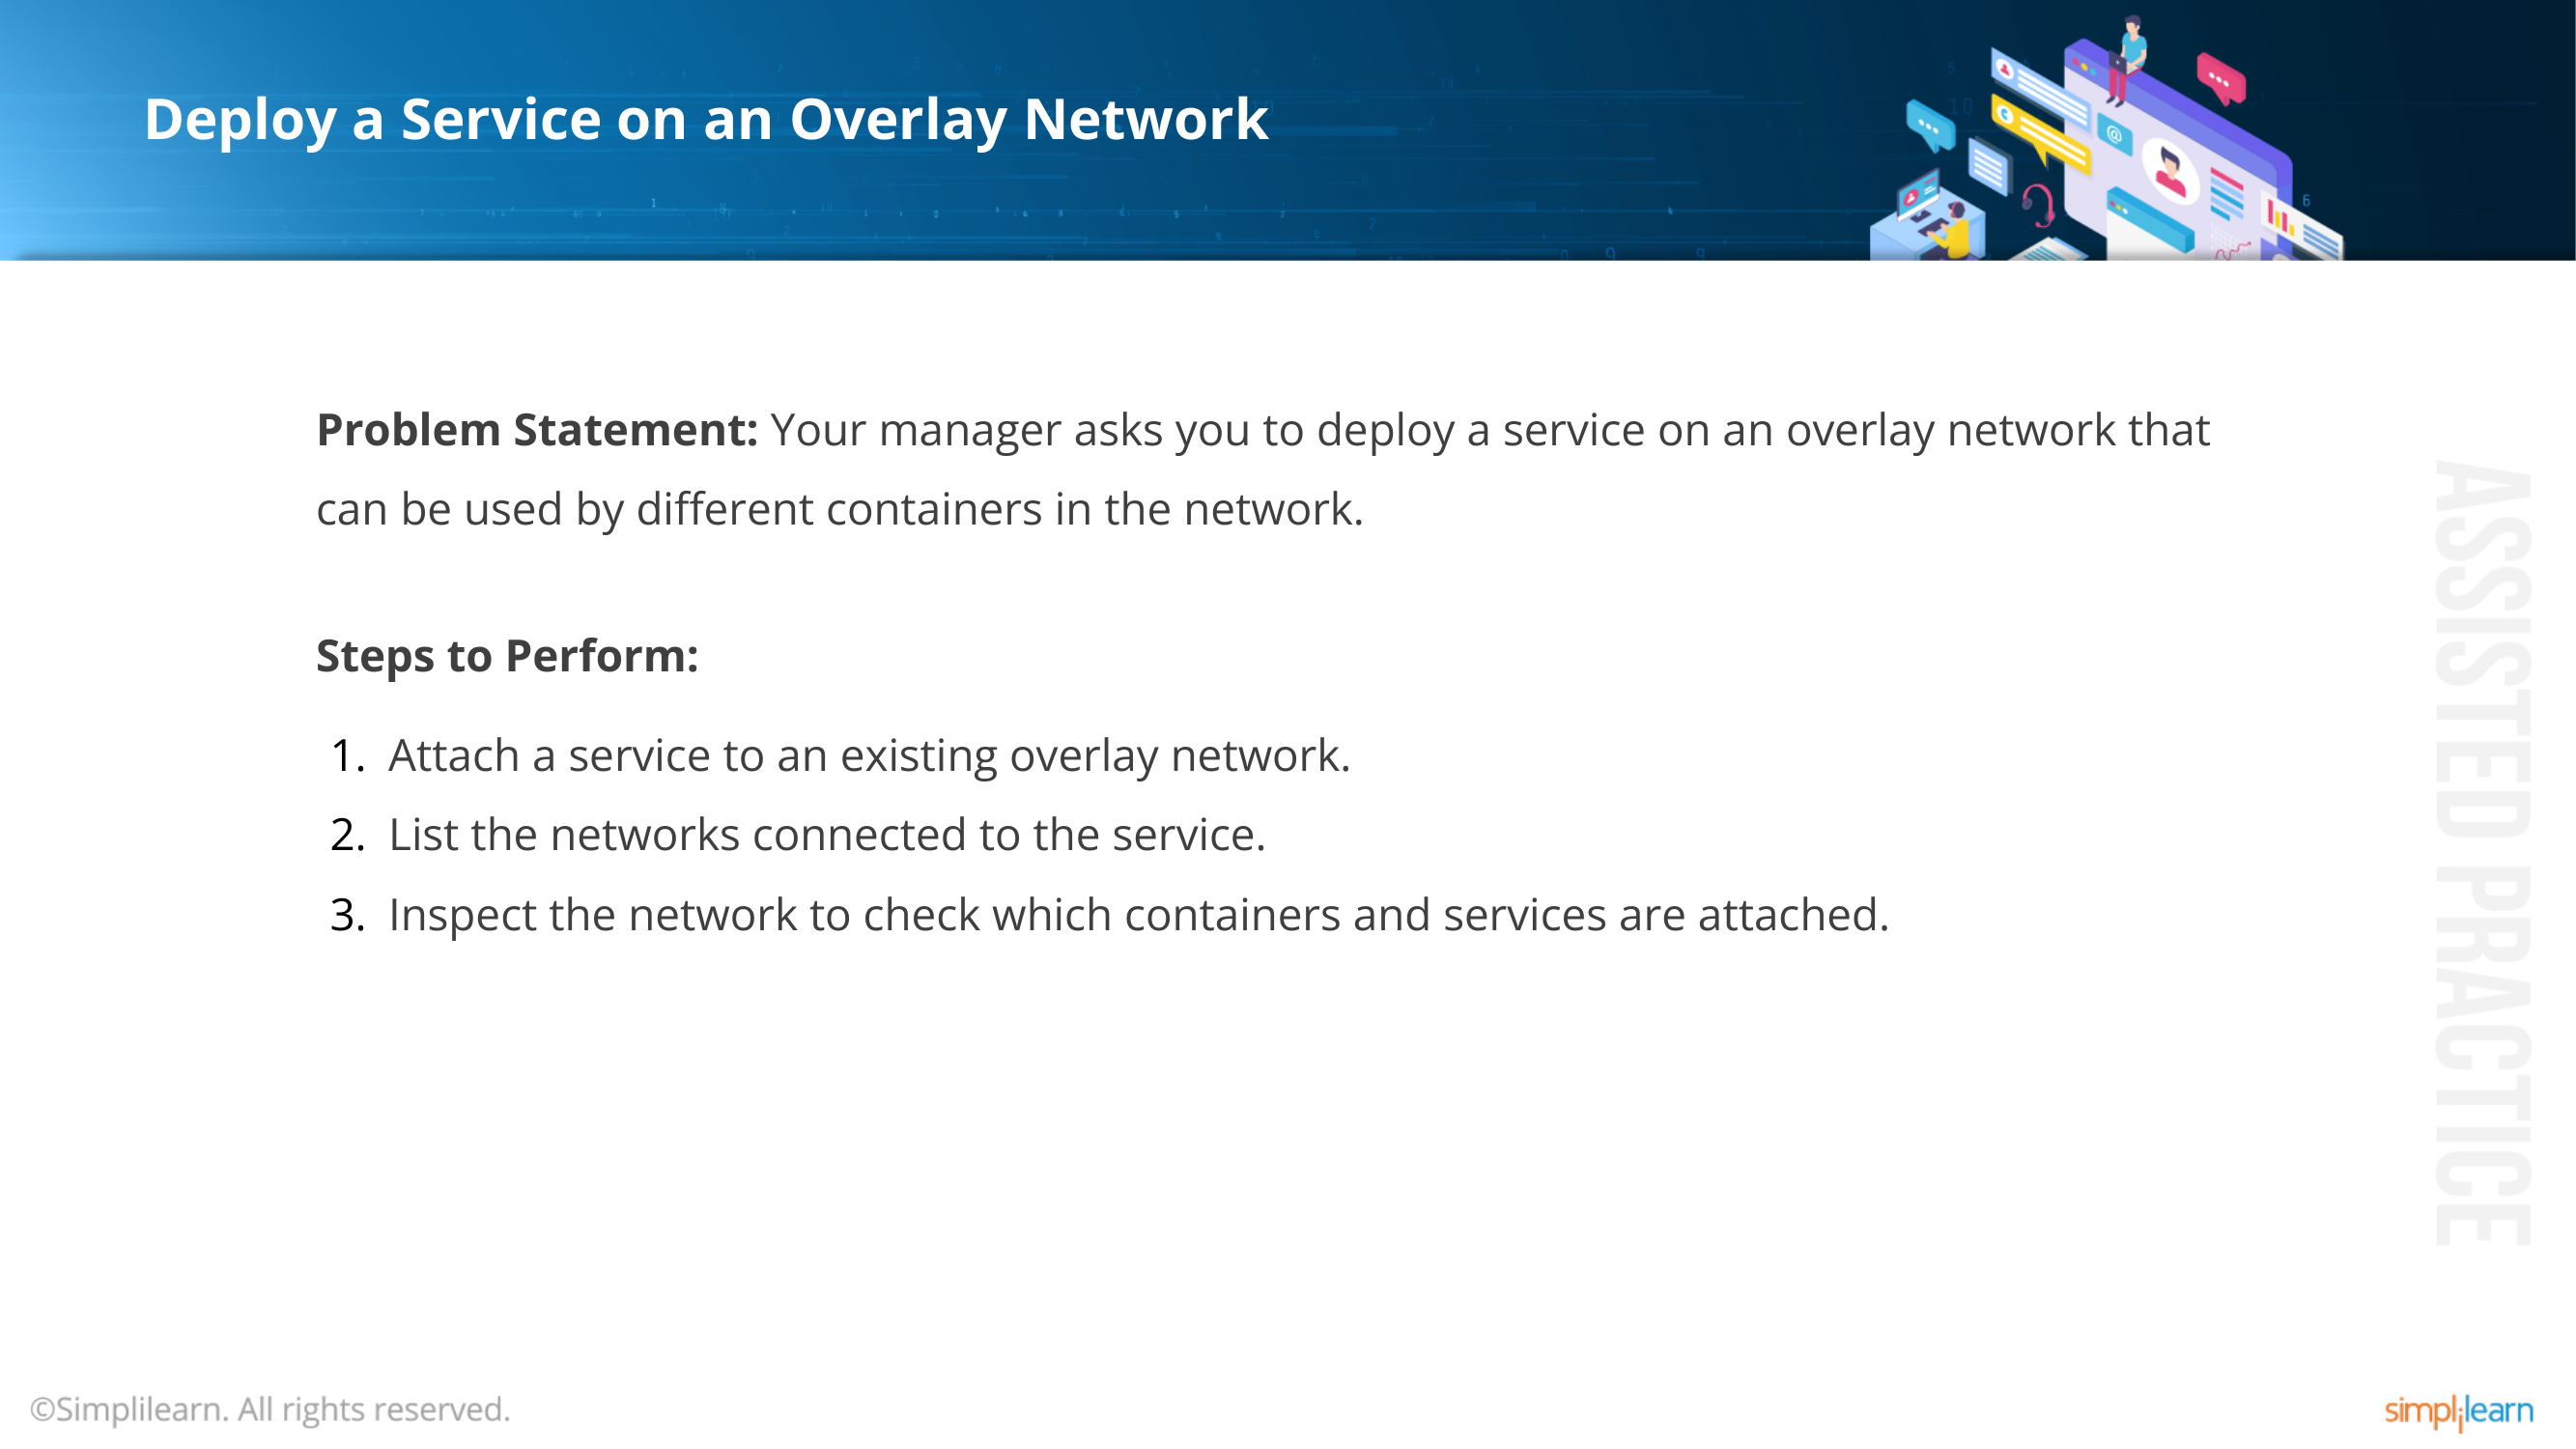

# Deploy a Service on an Overlay Network
Problem Statement: Your manager asks you to deploy a service on an overlay network that can be used by different containers in the network.

Steps to Perform:
Attach a service to an existing overlay network.
List the networks connected to the service.
Inspect the network to check which containers and services are attached.